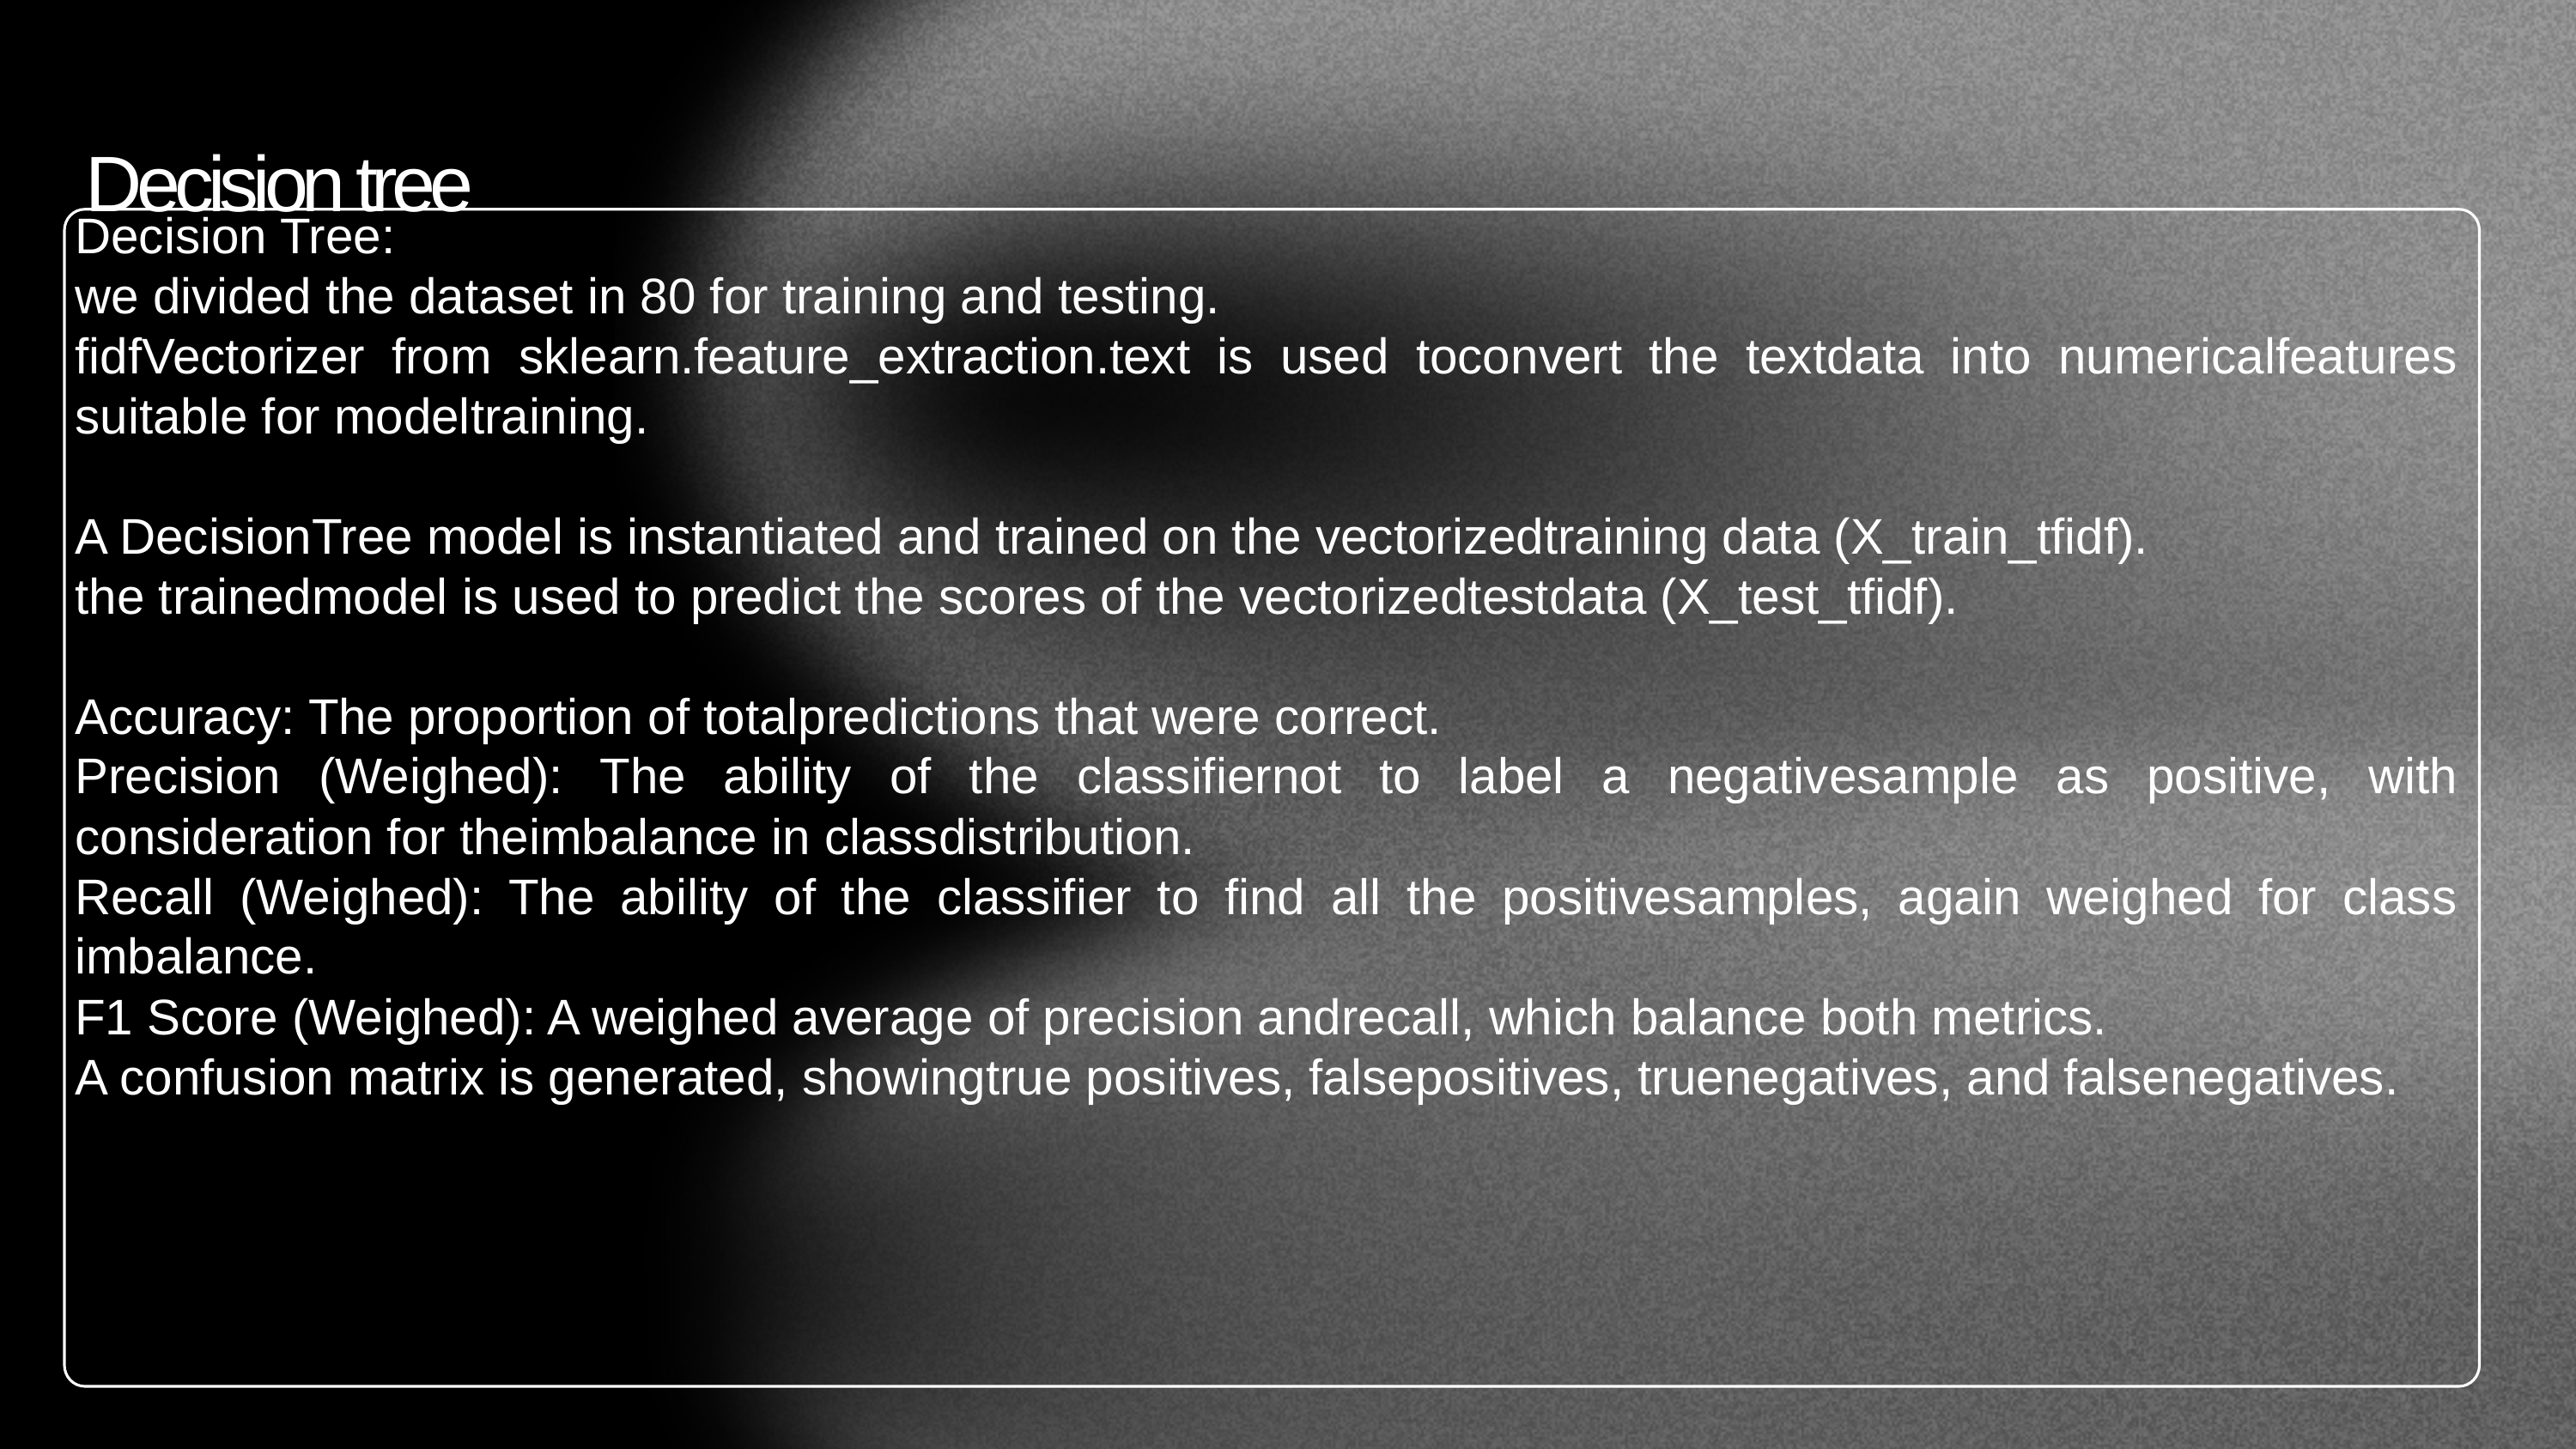

CSCE 5300
CSCE 5300
Decision tree
Decision Tree:
we divided the dataset in 80 for training and testing.
fidfVectorizer from sklearn.feature_extraction.text is used toconvert the textdata into numericalfeatures suitable for modeltraining.

A DecisionTree model is instantiated and trained on the vectorizedtraining data (X_train_tfidf).
the trainedmodel is used to predict the scores of the vectorizedtestdata (X_test_tfidf).

Accuracy: The proportion of totalpredictions that were correct.
Precision (Weighed): The ability of the classifiernot to label a negativesample as positive, with consideration for theimbalance in classdistribution.
Recall (Weighed): The ability of the classifier to find all the positivesamples, again weighed for class imbalance.
F1 Score (Weighed): A weighed average of precision andrecall, which balance both metrics.
A confusion matrix is generated, showingtrue positives, falsepositives, truenegatives, and falsenegatives.